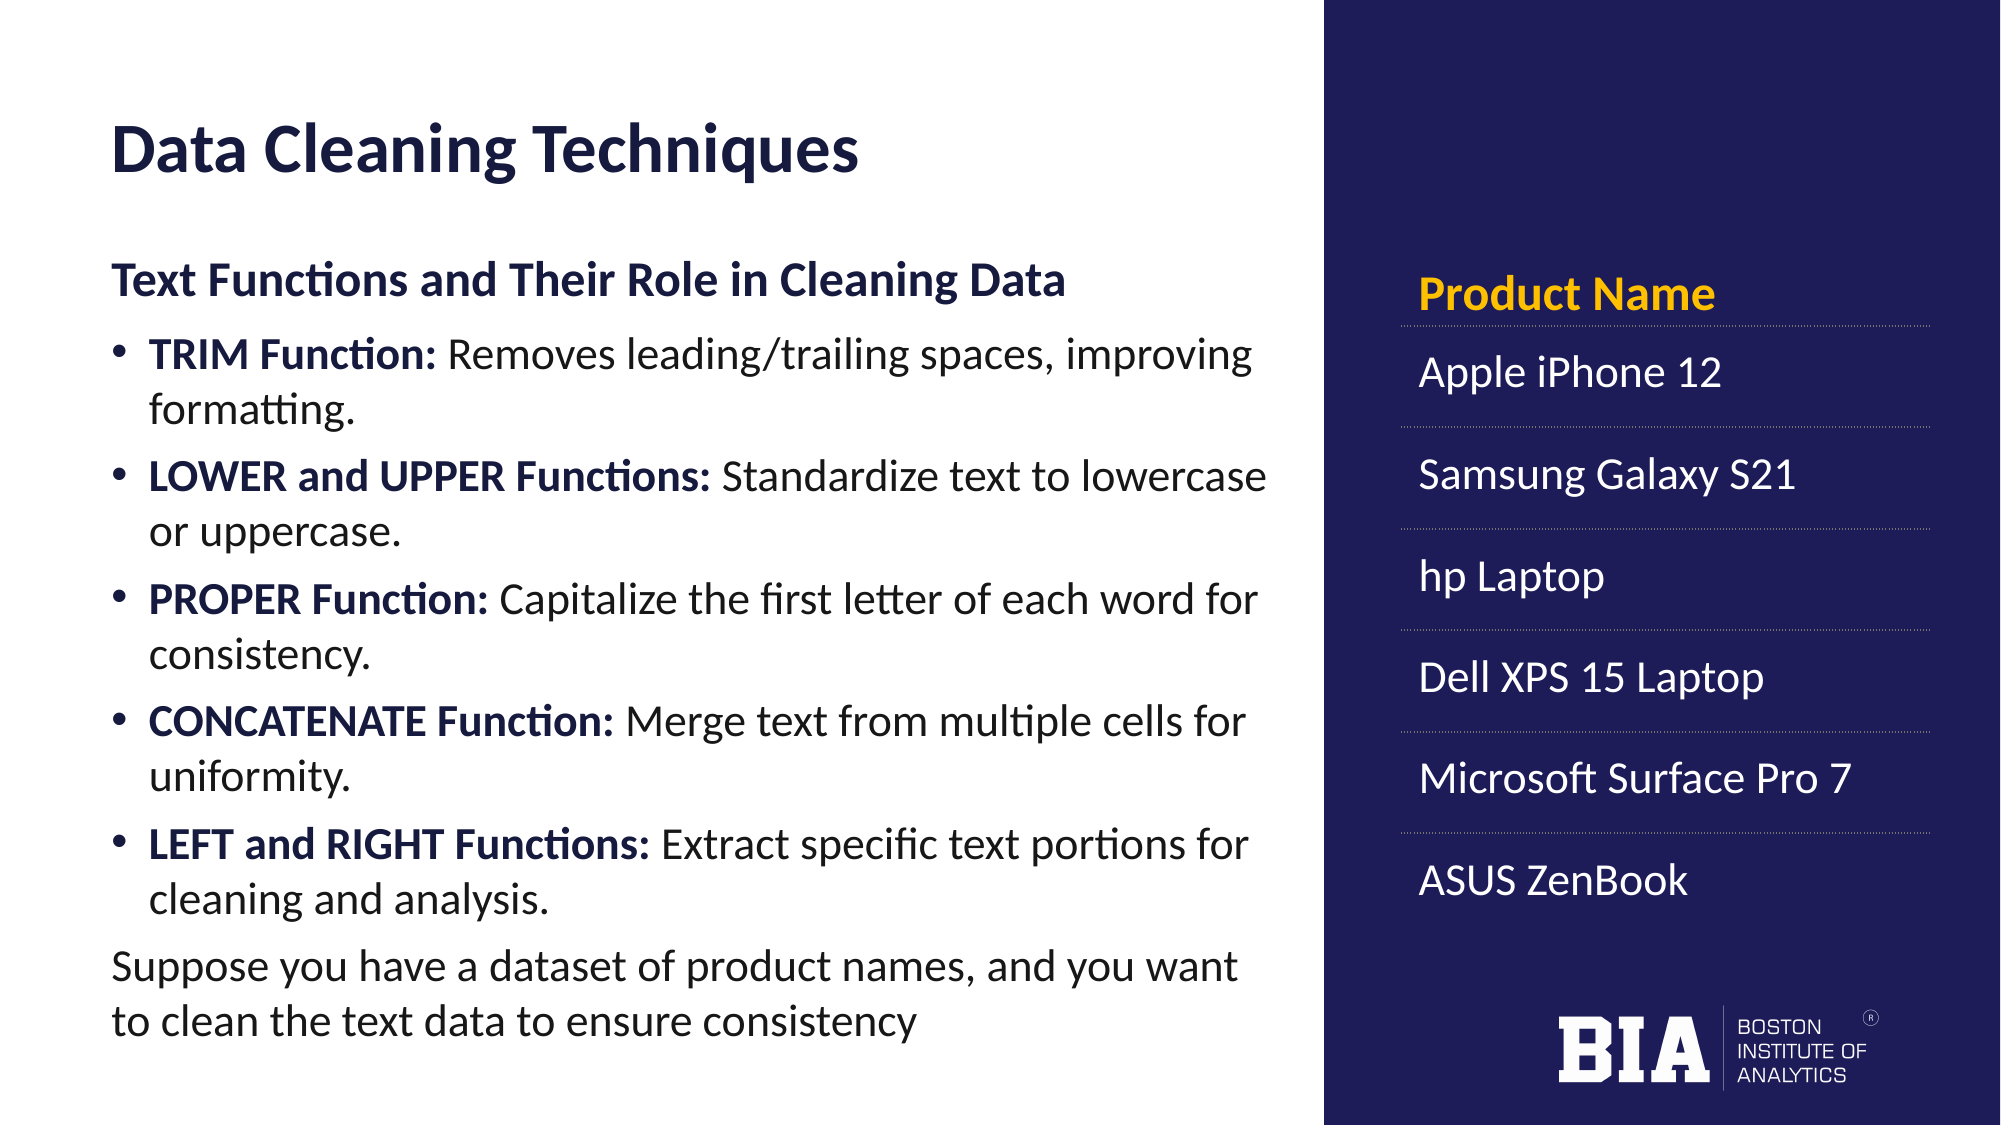

# Data Cleaning Techniques
| Product Name |
| --- |
| Apple iPhone 12 |
| Samsung Galaxy S21 |
| hp Laptop |
| Dell XPS 15 Laptop |
| Microsoft Surface Pro 7 |
| ASUS ZenBook |
Text Functions and Their Role in Cleaning Data
TRIM Function: Removes leading/trailing spaces, improving formatting.
LOWER and UPPER Functions: Standardize text to lowercase or uppercase.
PROPER Function: Capitalize the first letter of each word for consistency.
CONCATENATE Function: Merge text from multiple cells for uniformity.
LEFT and RIGHT Functions: Extract specific text portions for cleaning and analysis.
Suppose you have a dataset of product names, and you want to clean the text data to ensure consistency